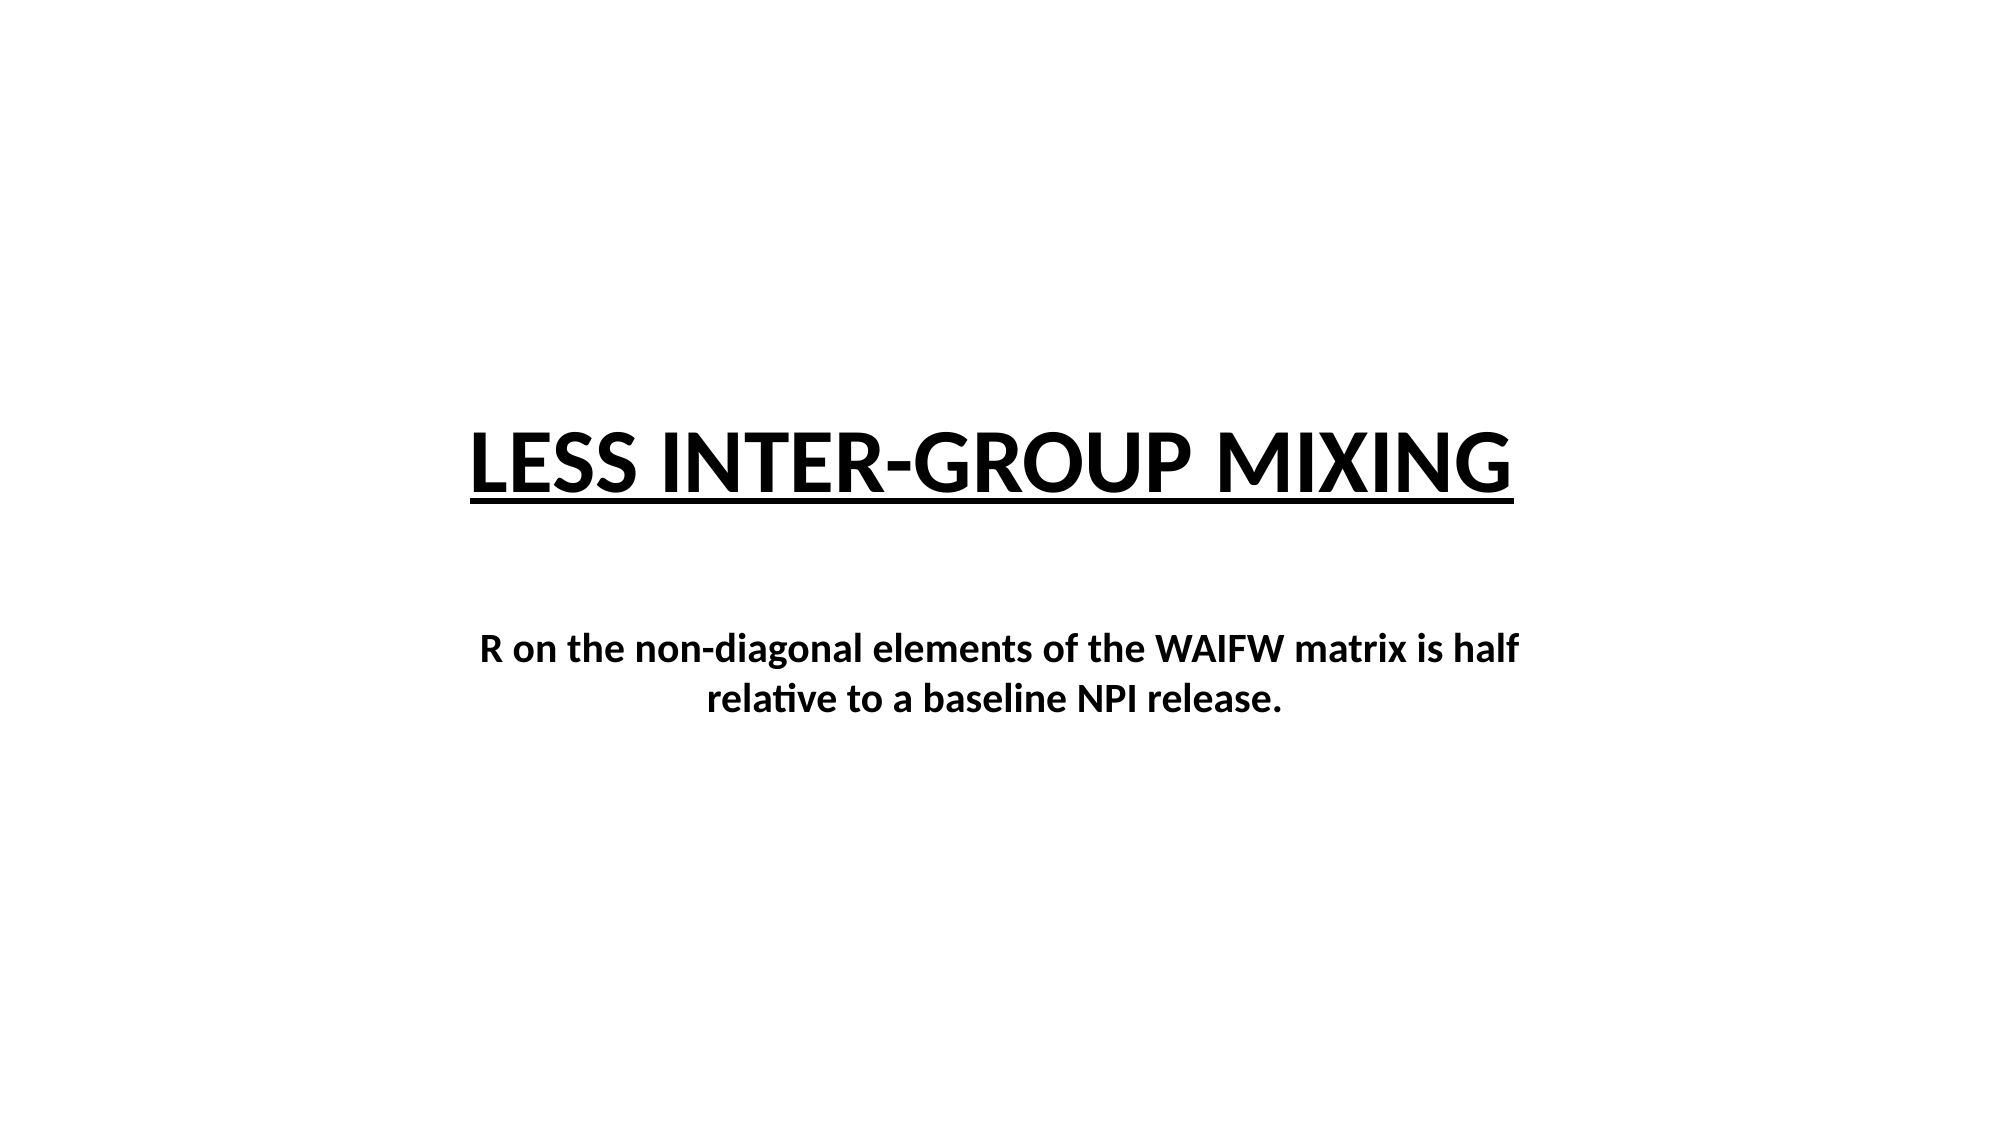

LESS INTER-GROUP MIXING

R on the non-diagonal elements of the WAIFW matrix is half relative to a baseline NPI release.